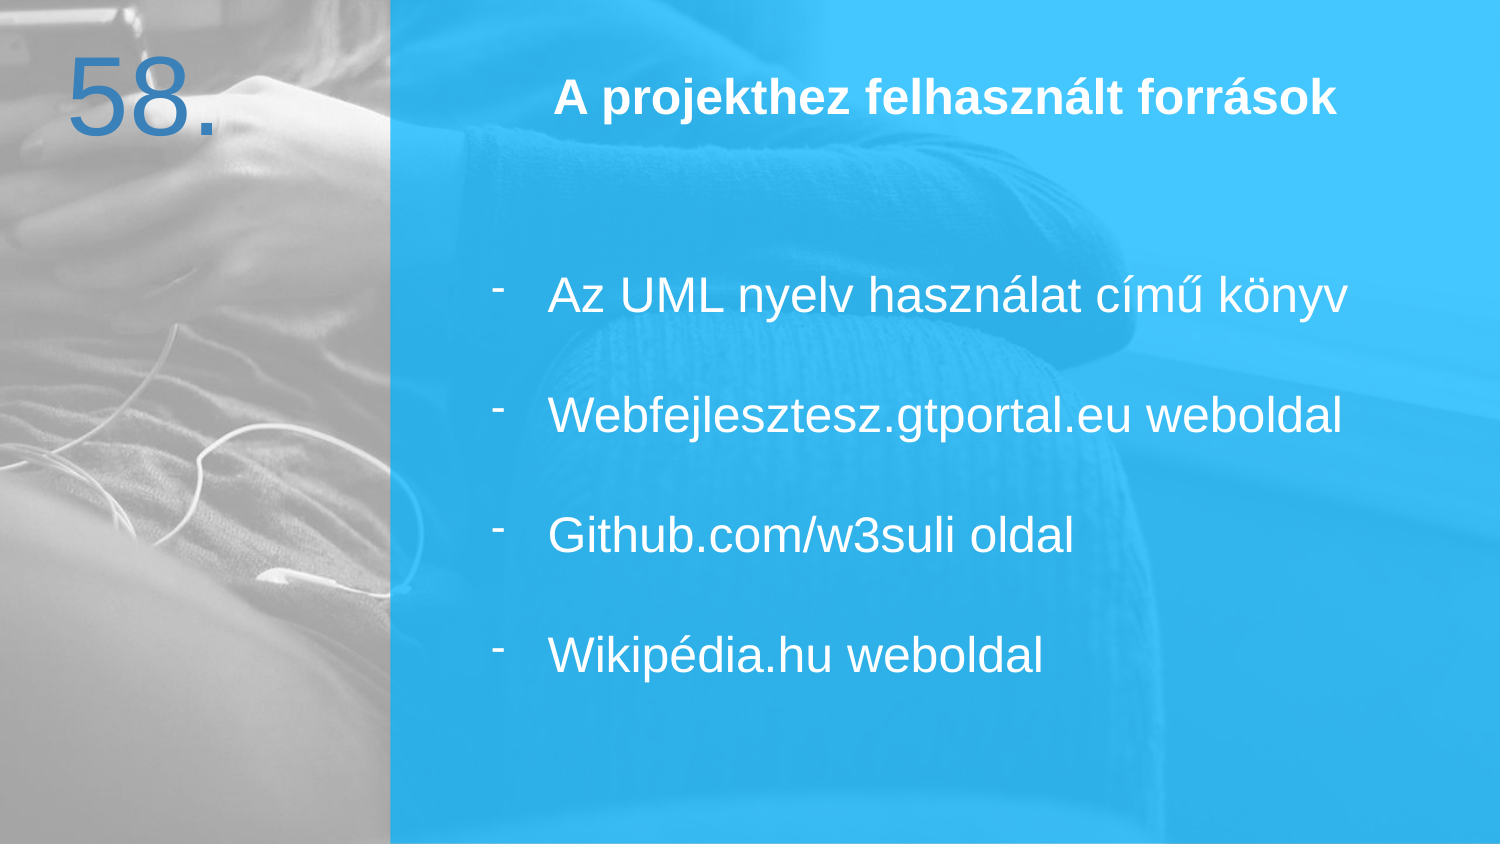

58.
# A projekthez felhasznált források
Az UML nyelv használat című könyv
Webfejlesztesz.gtportal.eu weboldal
Github.com/w3suli oldal
Wikipédia.hu weboldal